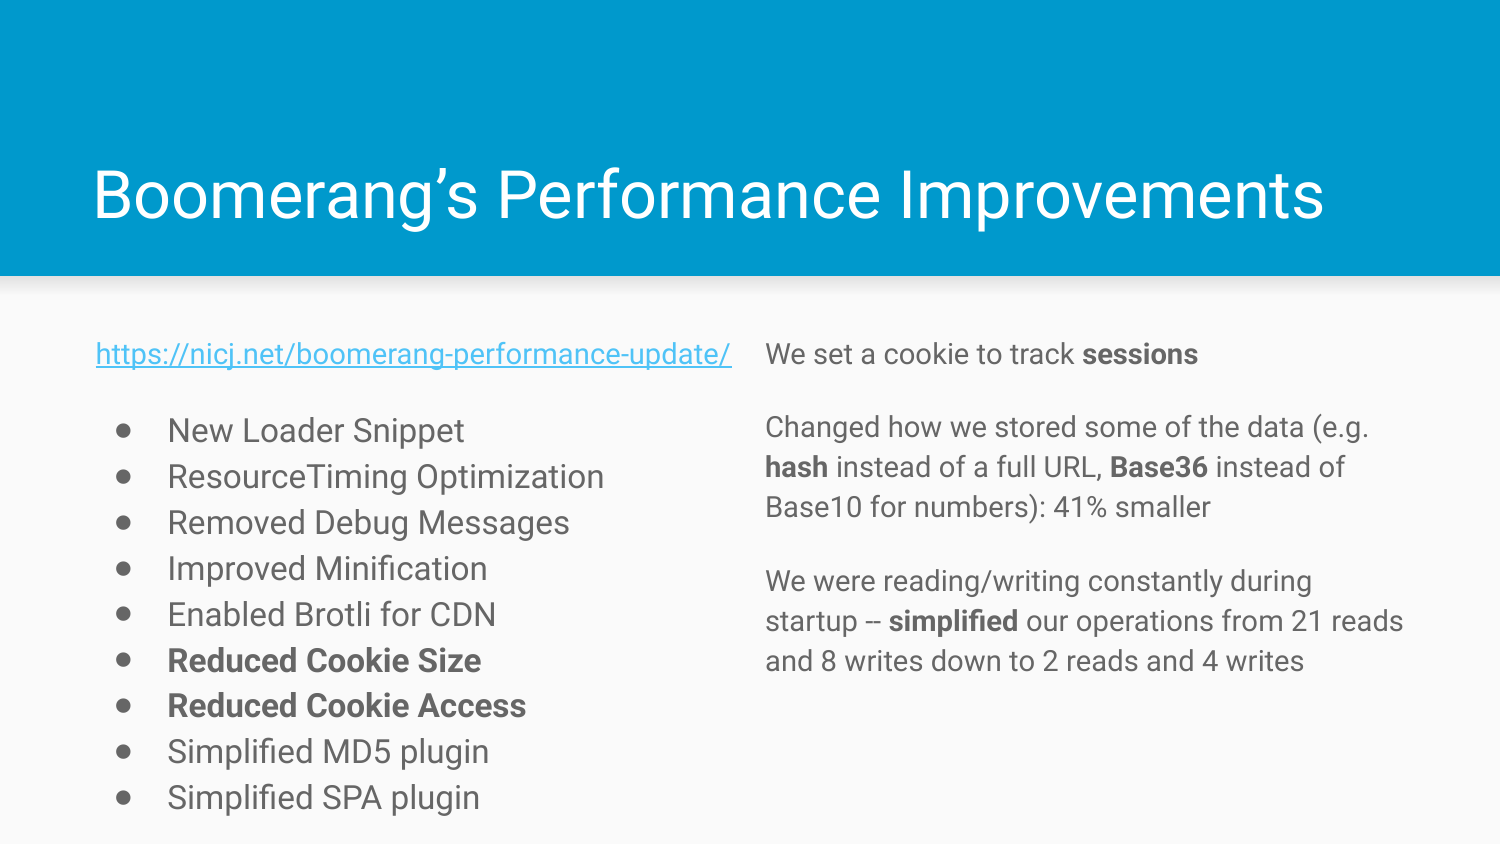

# Boomerang’s Performance Improvements
https://nicj.net/boomerang-performance-update/
New Loader Snippet
ResourceTiming Optimization
Removed Debug Messages
Improved Minification
Enabled Brotli for CDN
Reduced Cookie Size
Reduced Cookie Access
Simplified MD5 plugin
Simplified SPA plugin

We set a cookie to track sessions
Changed how we stored some of the data (e.g. hash instead of a full URL, Base36 instead of Base10 for numbers): 41% smaller
We were reading/writing constantly during startup -- simplified our operations from 21 reads and 8 writes down to 2 reads and 4 writes